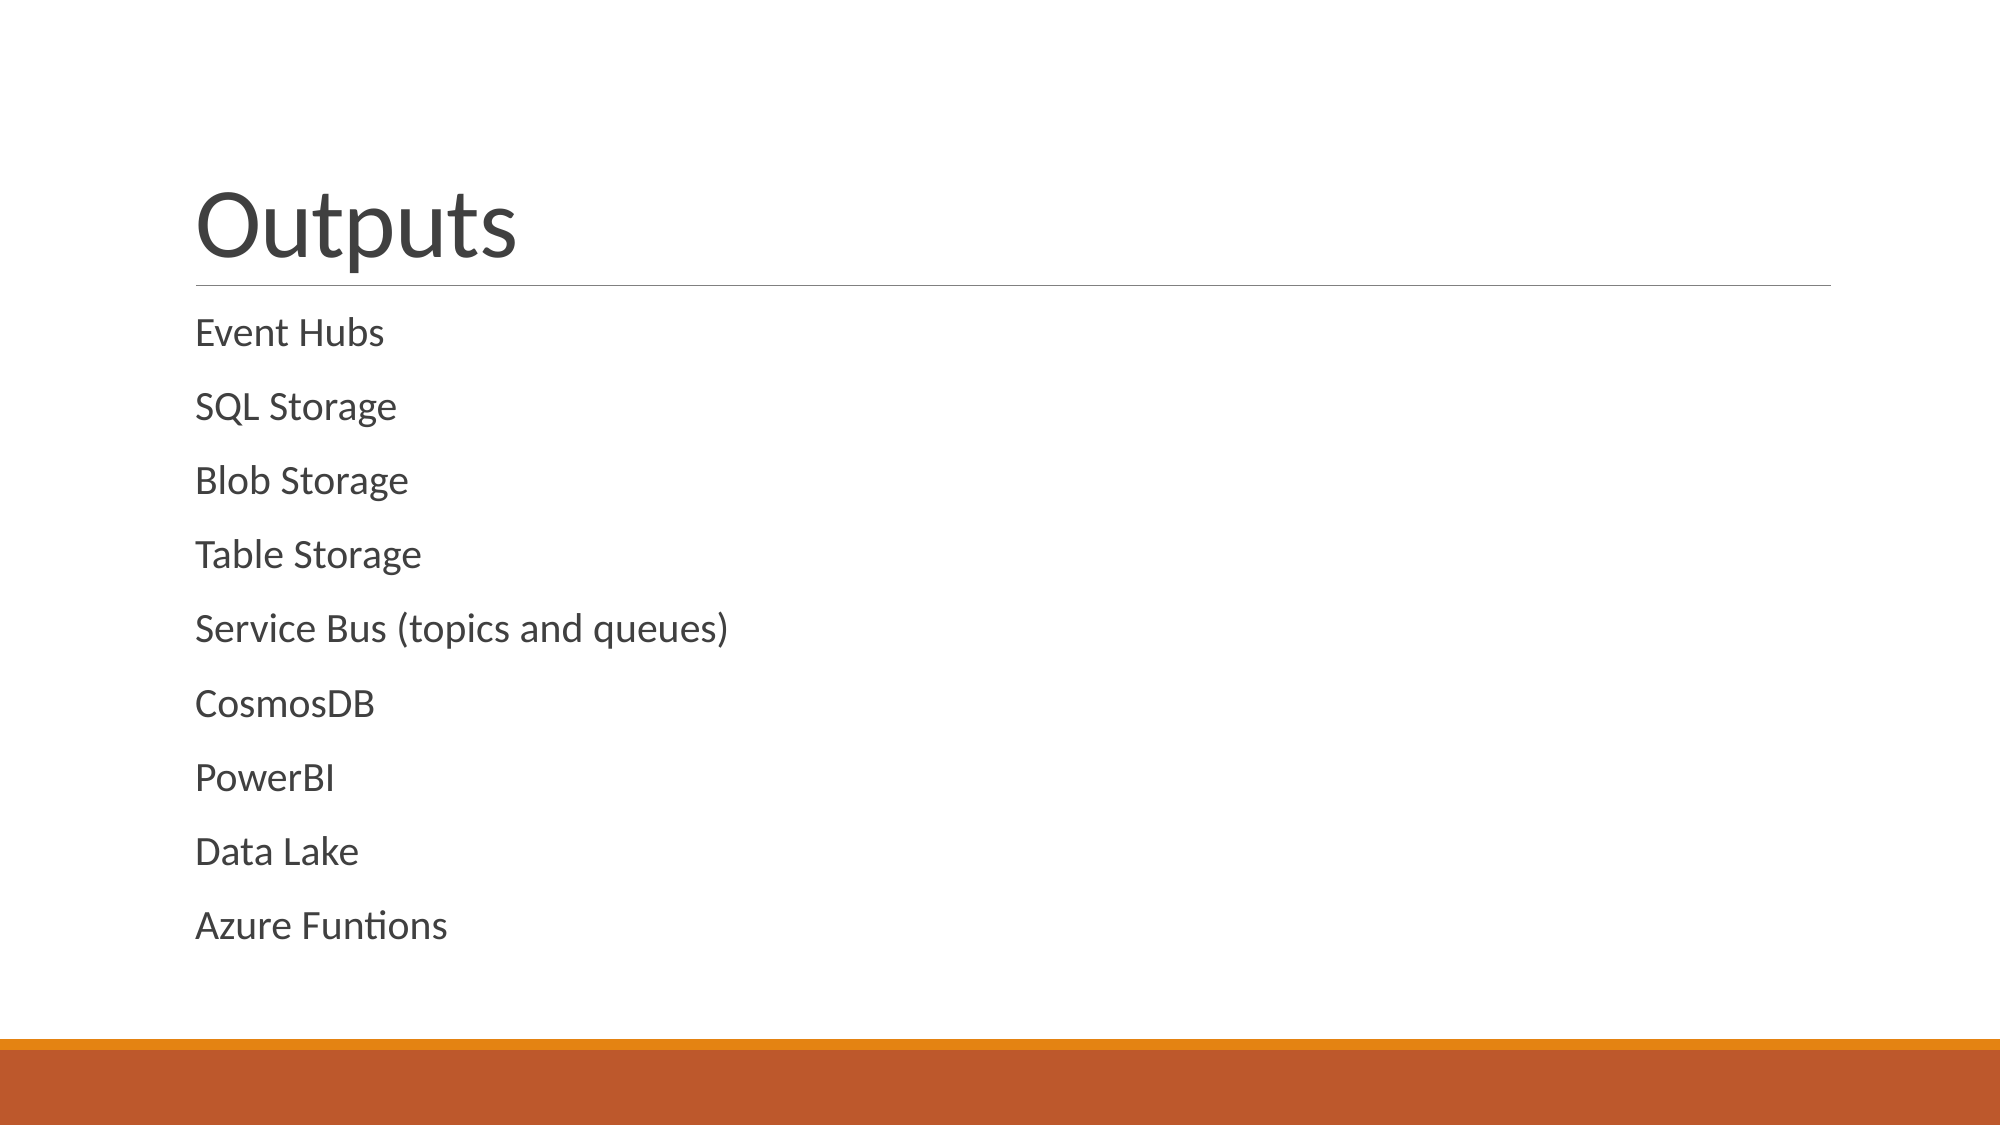

# Outputs
Event Hubs
SQL Storage
Blob Storage
Table Storage
Service Bus (topics and queues)
CosmosDB
PowerBI
Data Lake
Azure Funtions